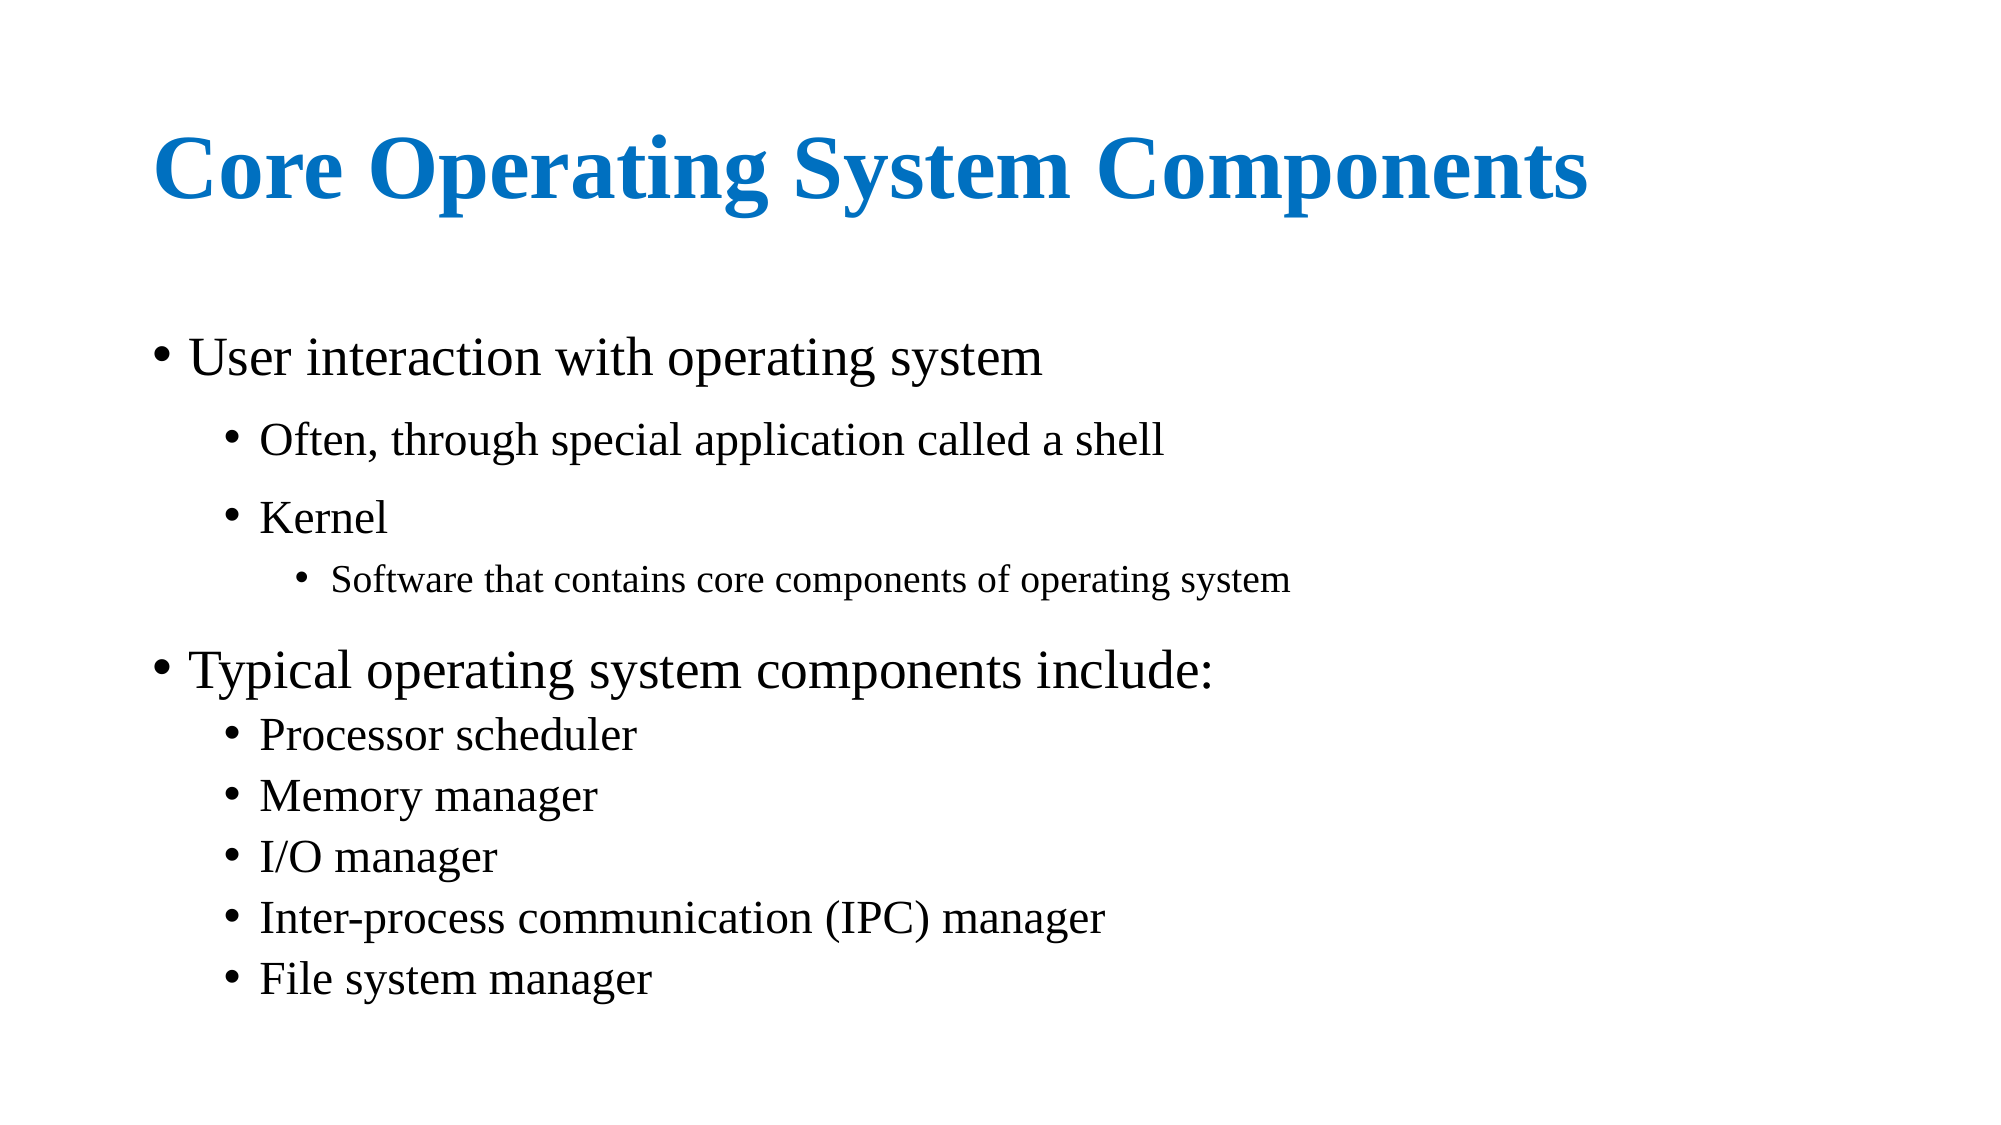

# Core Operating System Components
User interaction with operating system
Often, through special application called a shell
Kernel
Software that contains core components of operating system
Typical operating system components include:
Processor scheduler
Memory manager
I/O manager
Inter-process communication (IPC) manager
File system manager